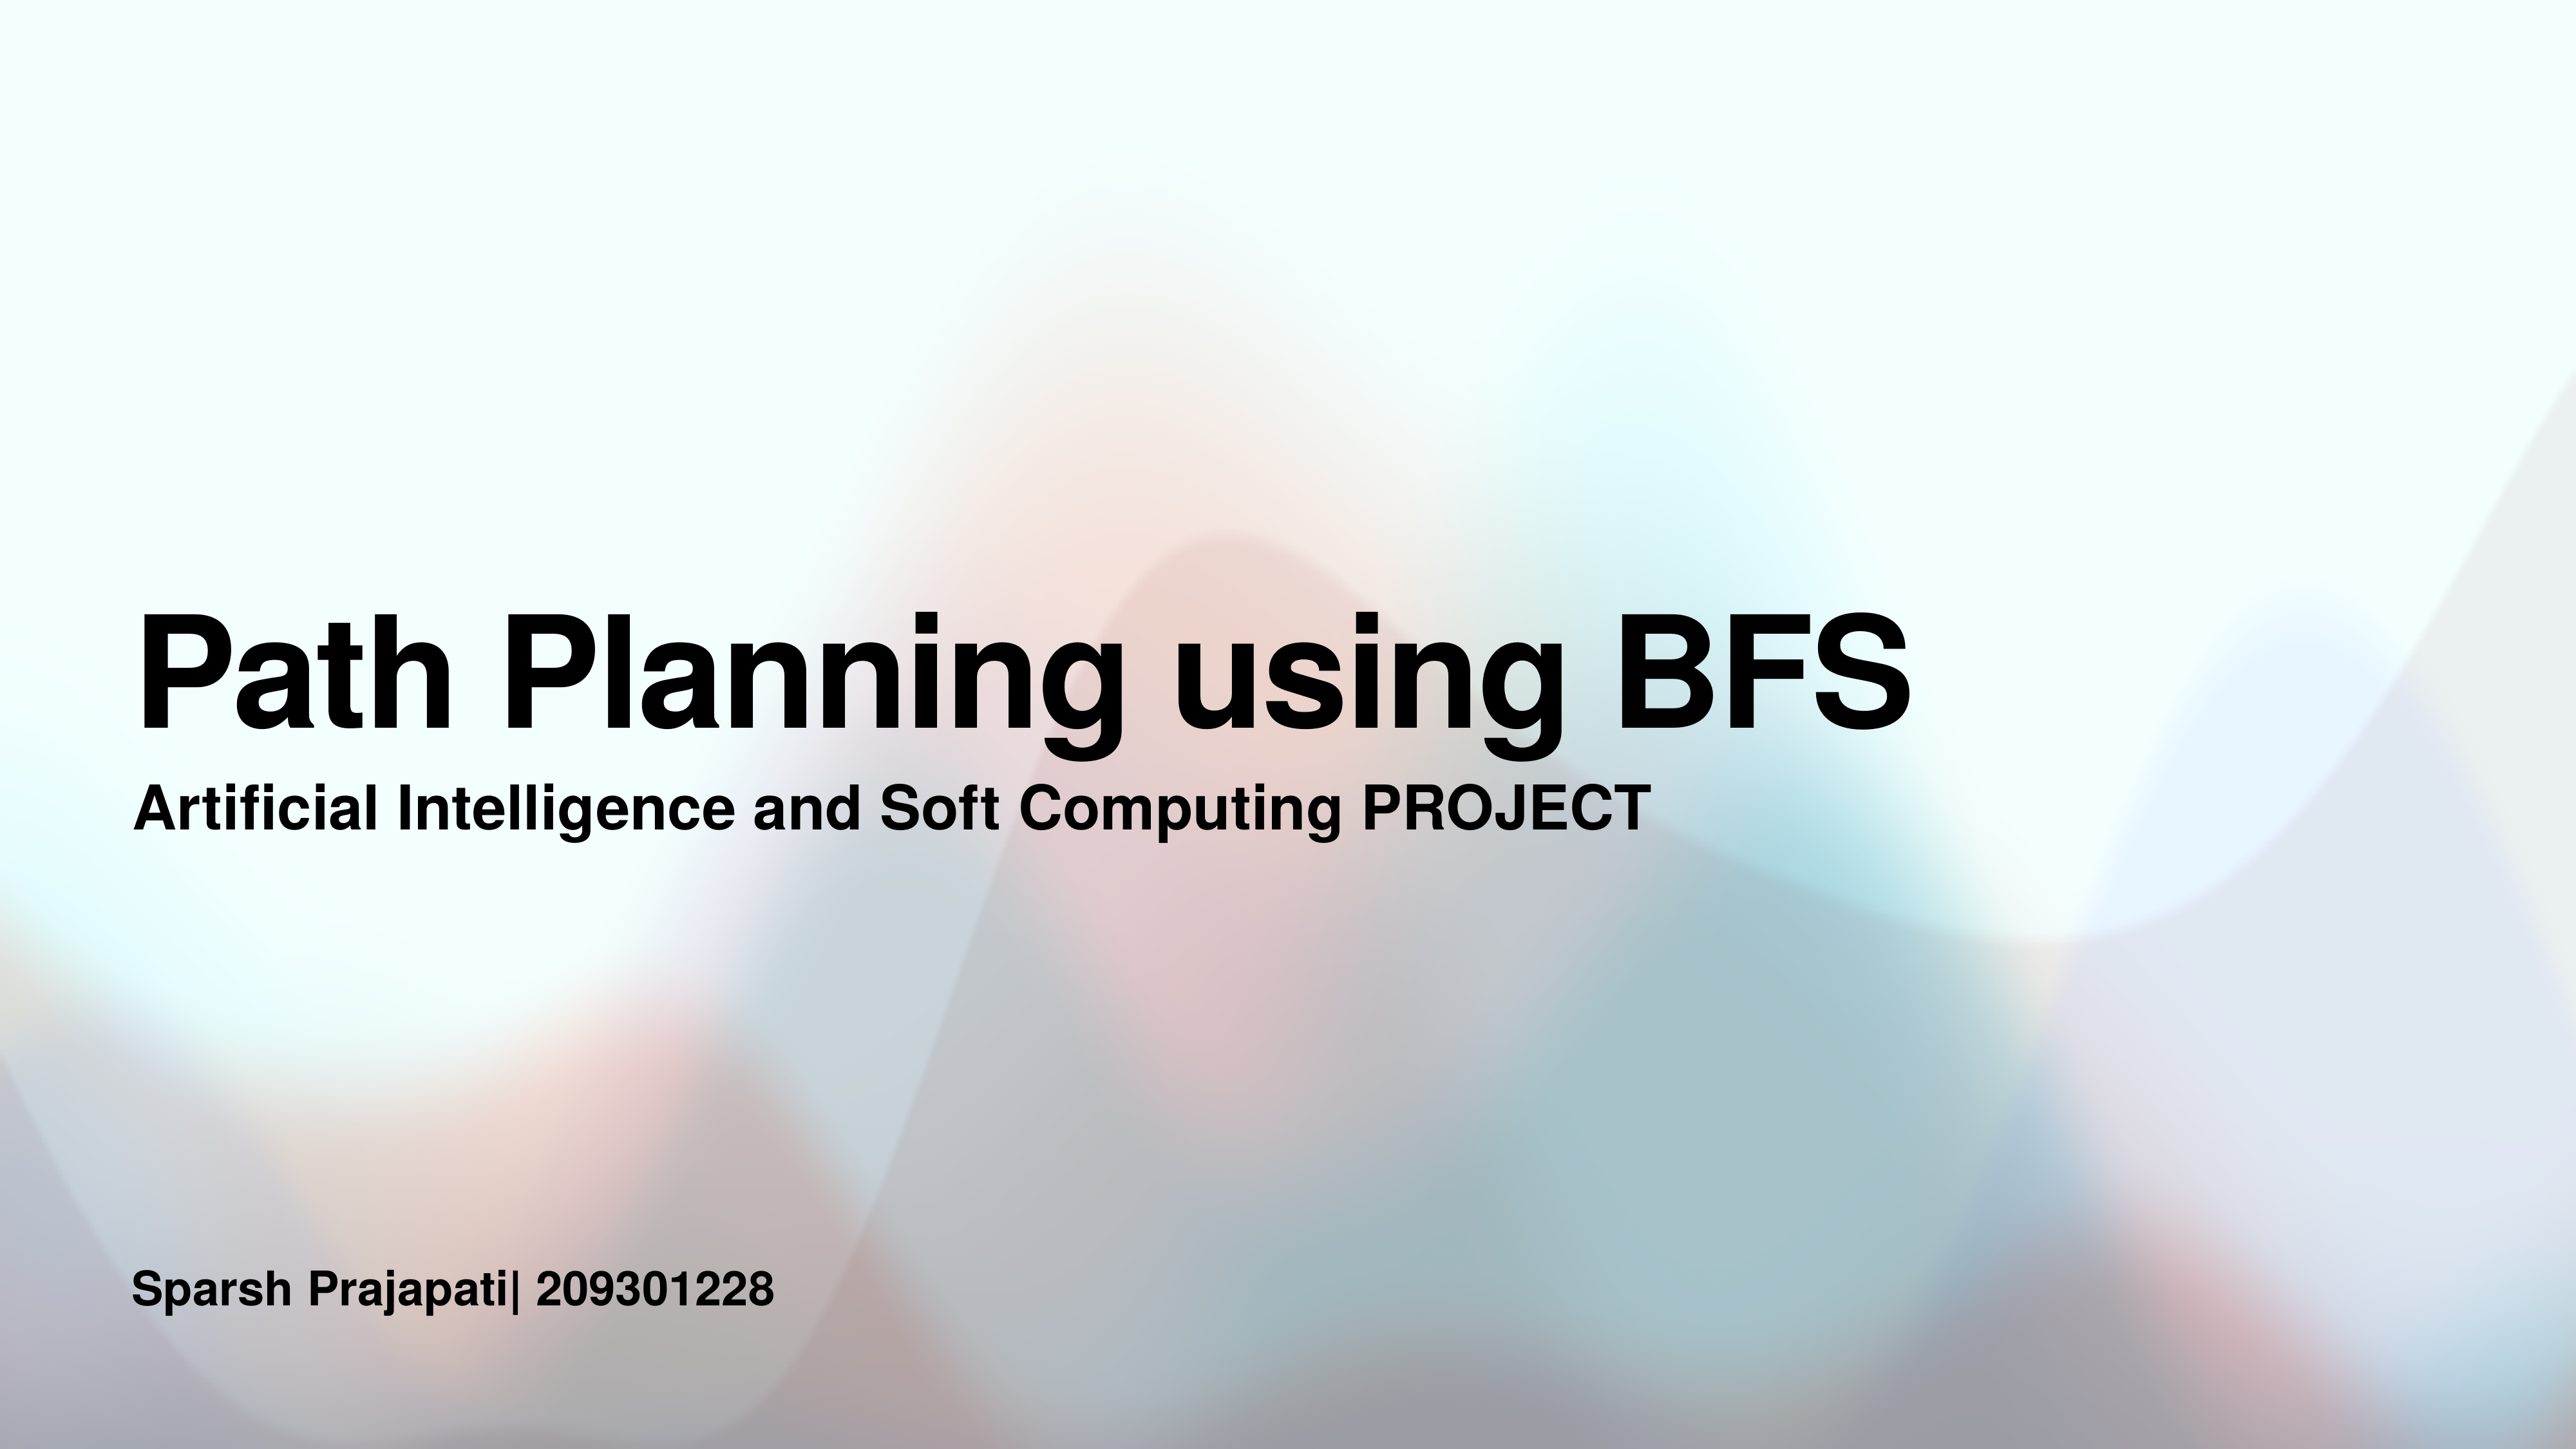

# Path Planning using BFS
Artificial Intelligence and Soft Computing PROJECT
Sparsh Prajapati| 209301228